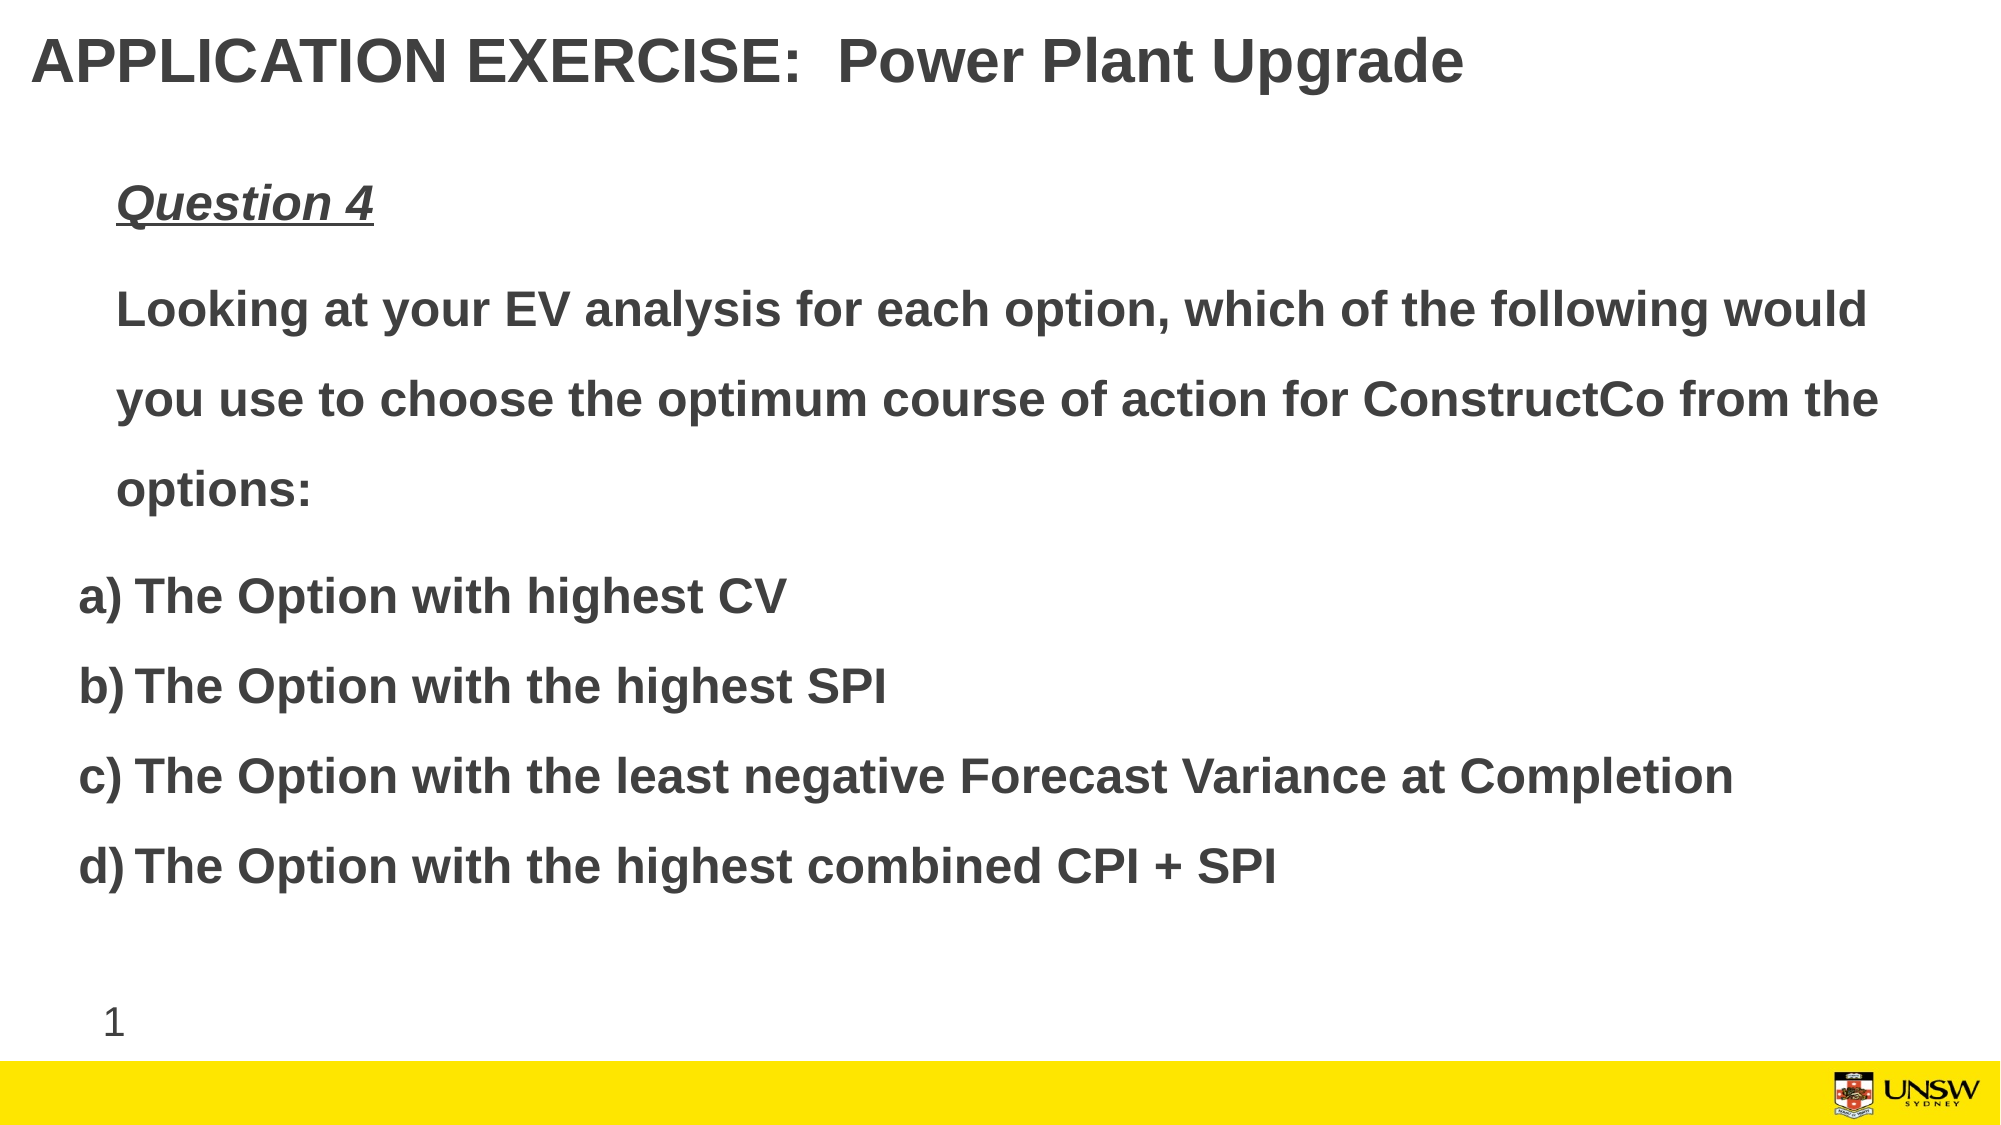

# APPLICATION EXERCISE:  Power Plant Upgrade
Question 4
Looking at your EV analysis for each option, which of the following would you use to choose the optimum course of action for ConstructCo from the options:
The Option with highest CV
The Option with the highest SPI
The Option with the least negative Forecast Variance at Completion
The Option with the highest combined CPI + SPI

1